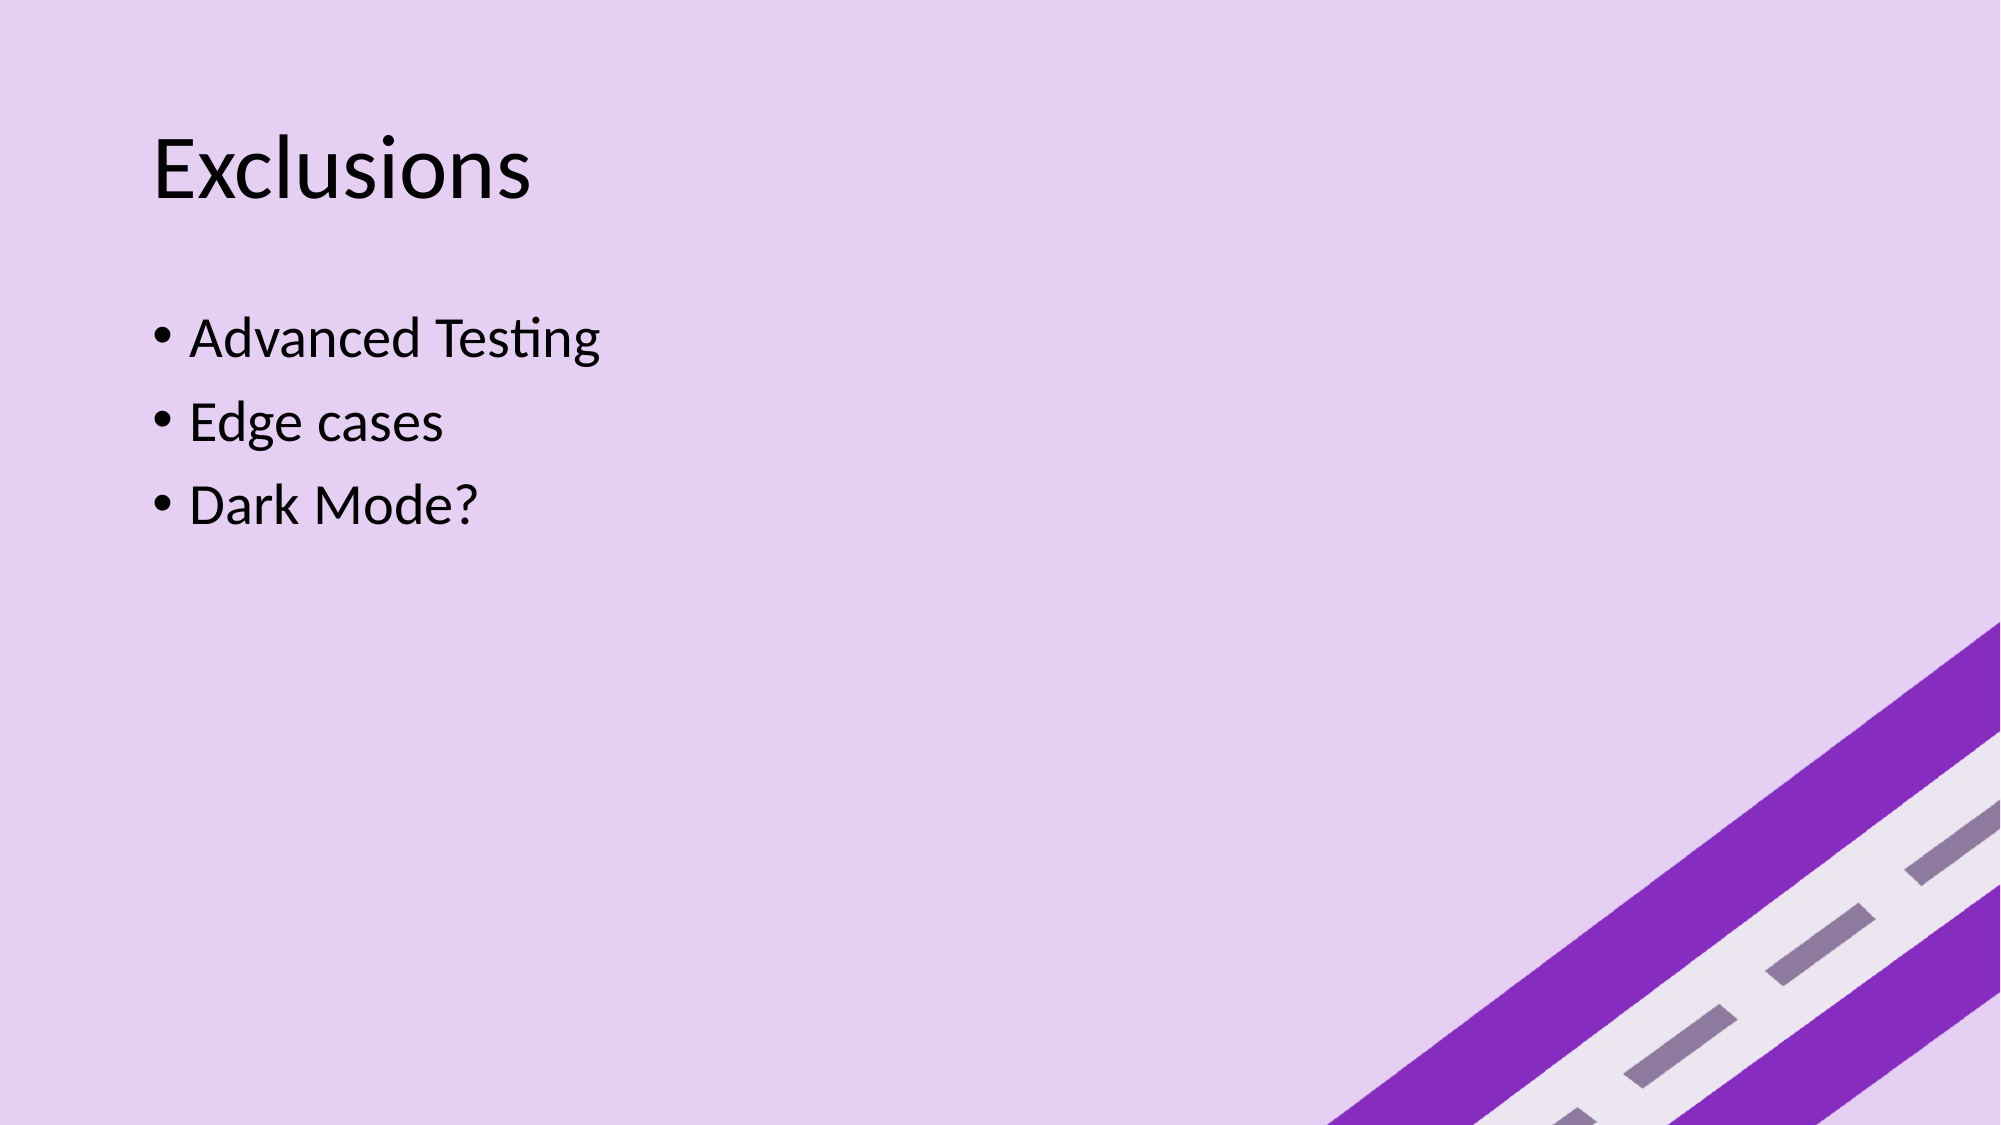

# Exclusions
Advanced Testing
Edge cases
Dark Mode?